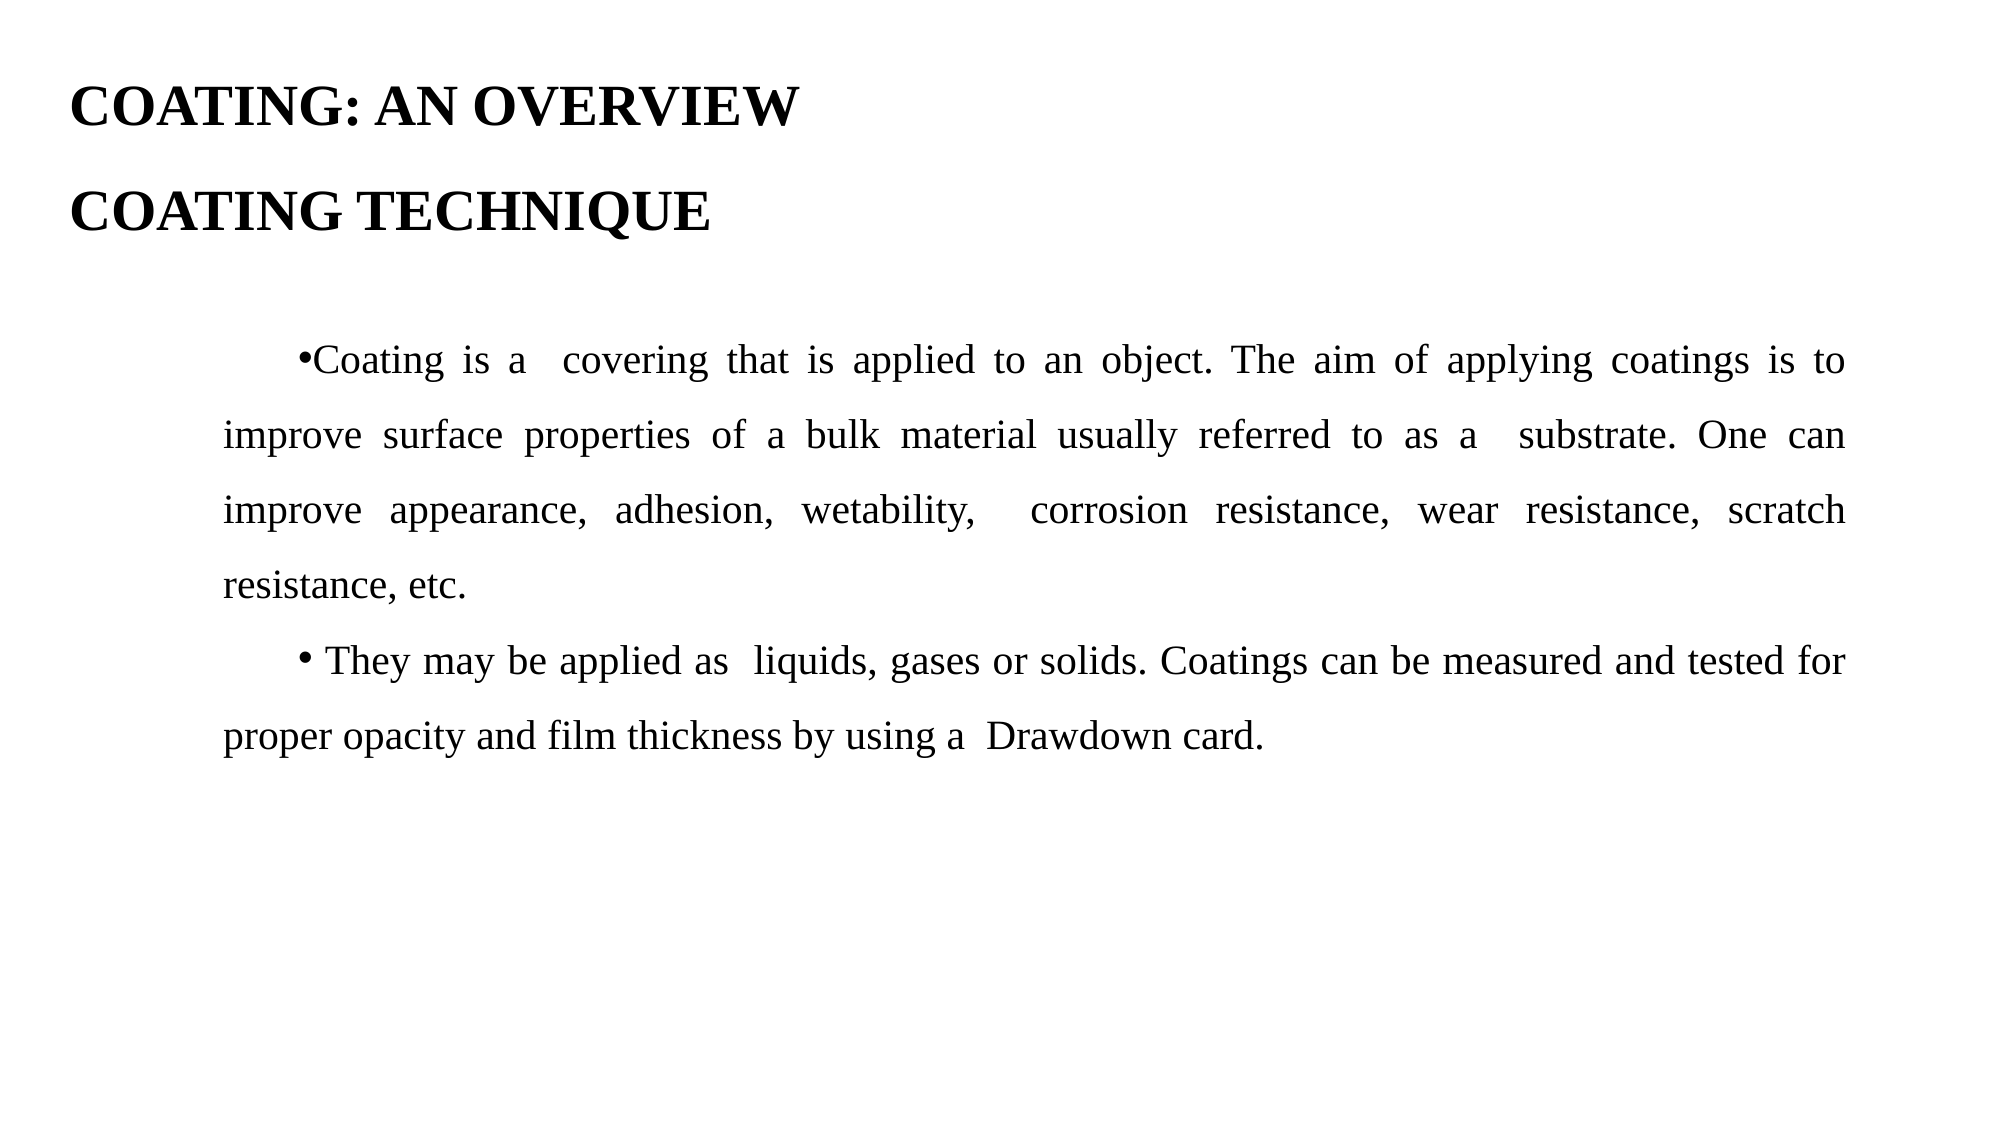

# COATING: AN OVERVIEW COATING TECHNIQUE
Coating is a  covering that is applied to an object. The aim of applying coatings is to improve surface properties of a bulk material usually referred to as a  substrate. One can improve appearance, adhesion, wetability,  corrosion resistance, wear resistance, scratch resistance, etc.
 They may be applied as  liquids, gases or solids. Coatings can be measured and tested for proper opacity and film thickness by using a  Drawdown card.